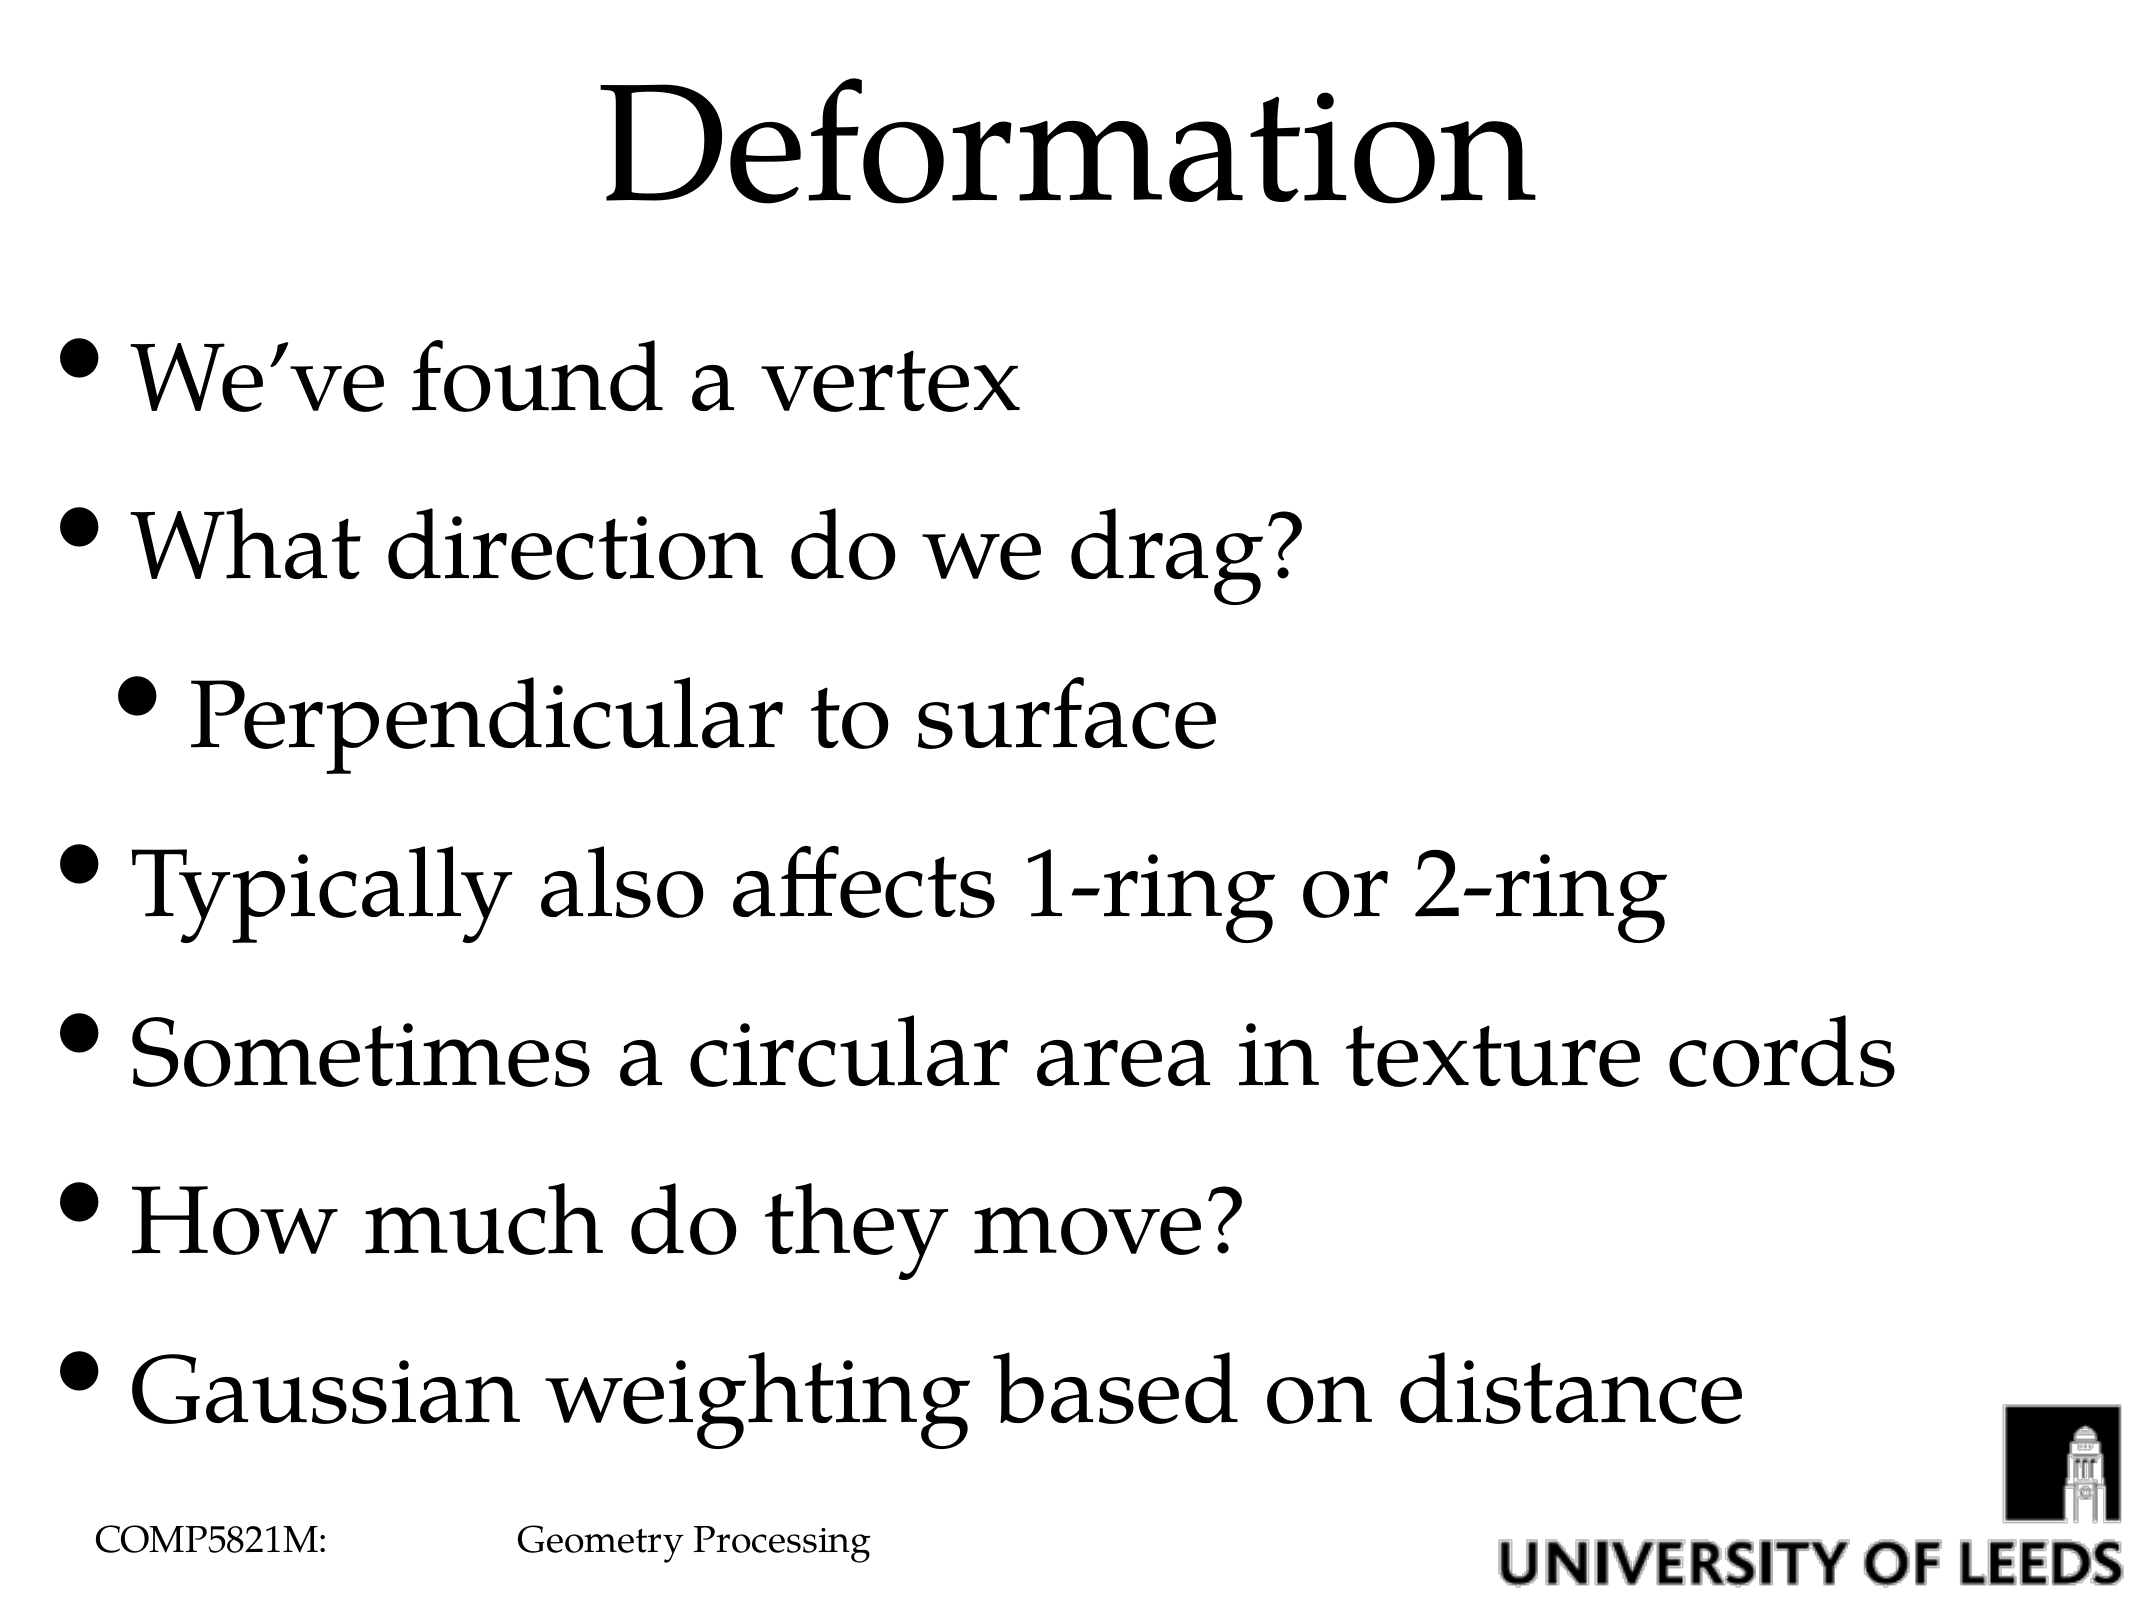

# Deformation
We’ve found a vertex
What direction do we drag?
Perpendicular to surface
Typically also affects 1-ring or 2-ring
Sometimes a circular area in texture cords
How much do they move?
Gaussian weighting based on distance